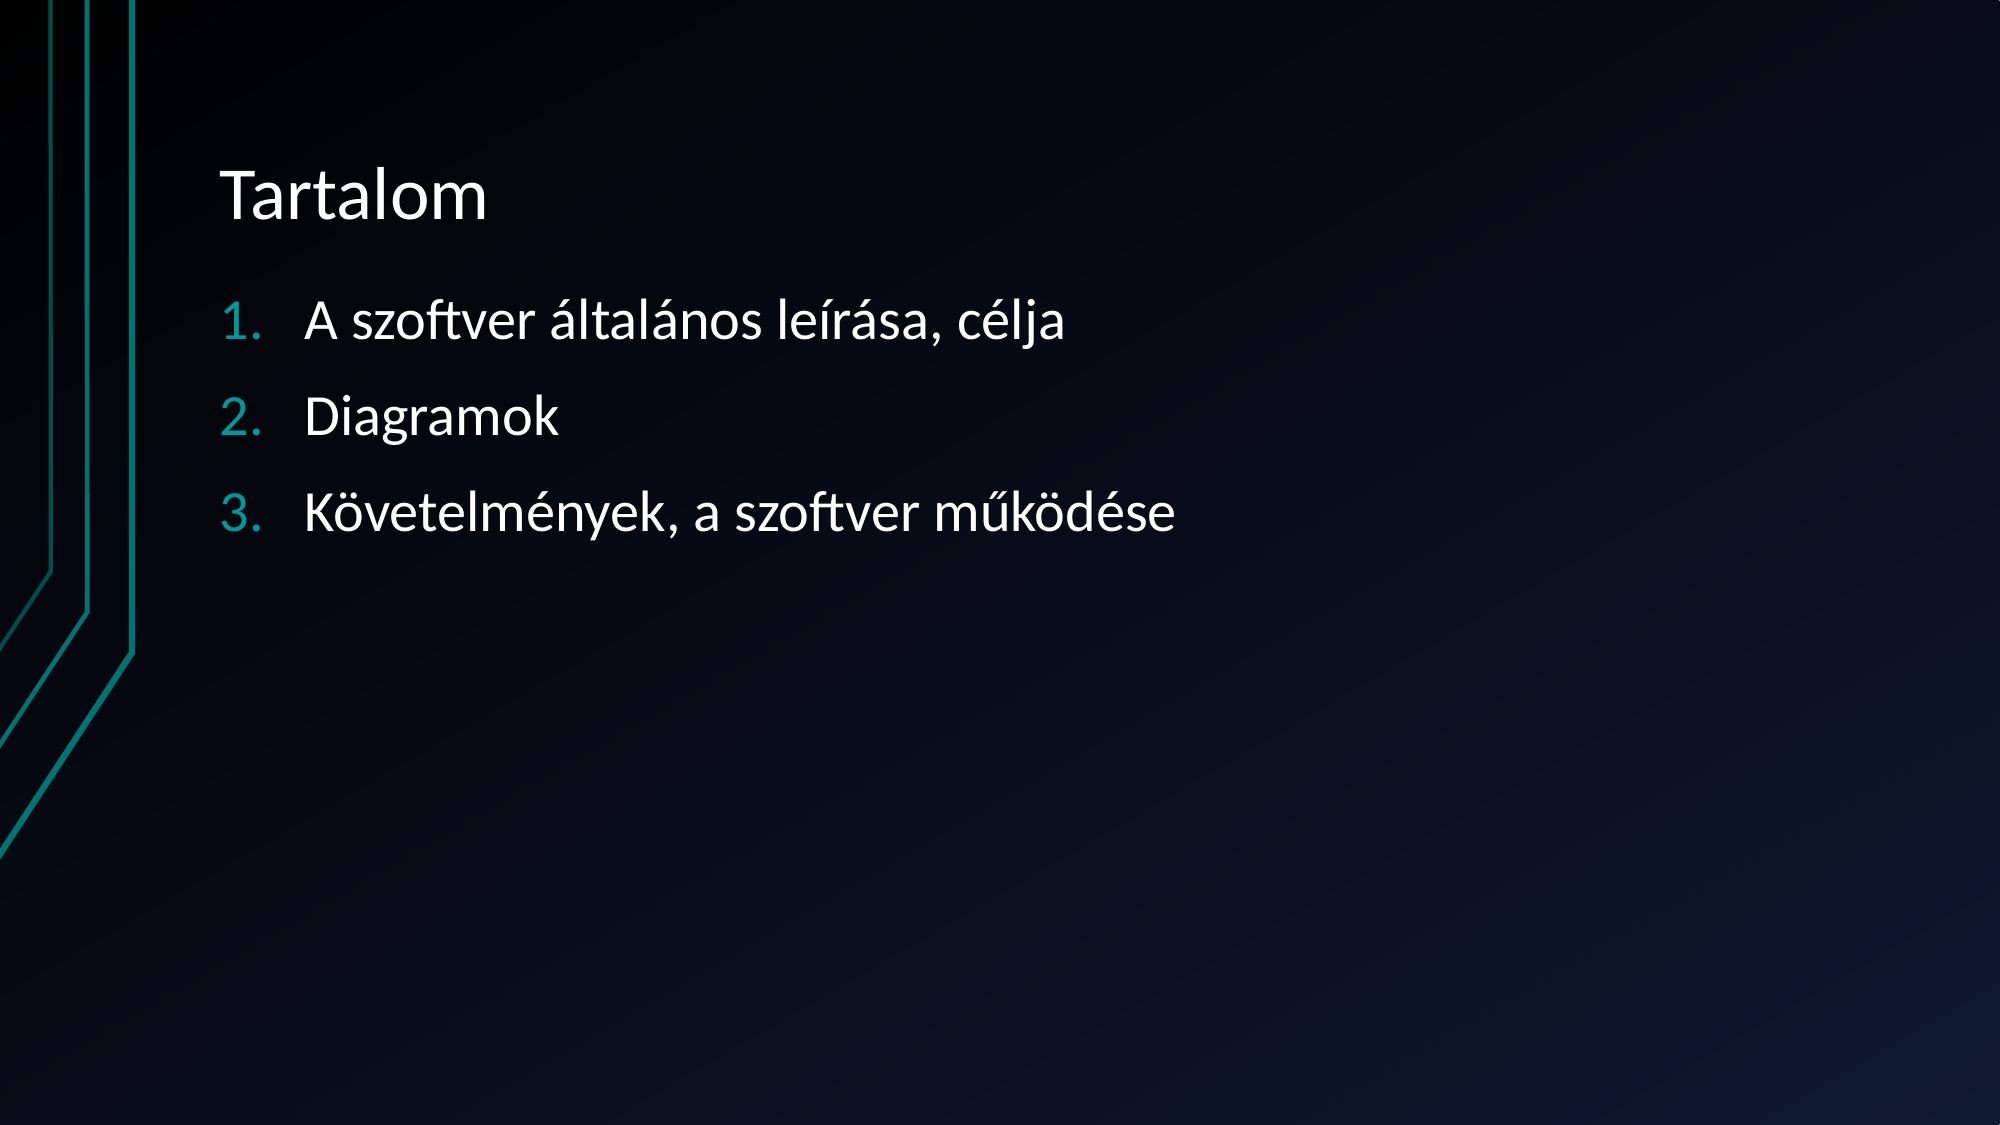

# Tartalom
A szoftver általános leírása, célja
Diagramok
Követelmények, a szoftver működése